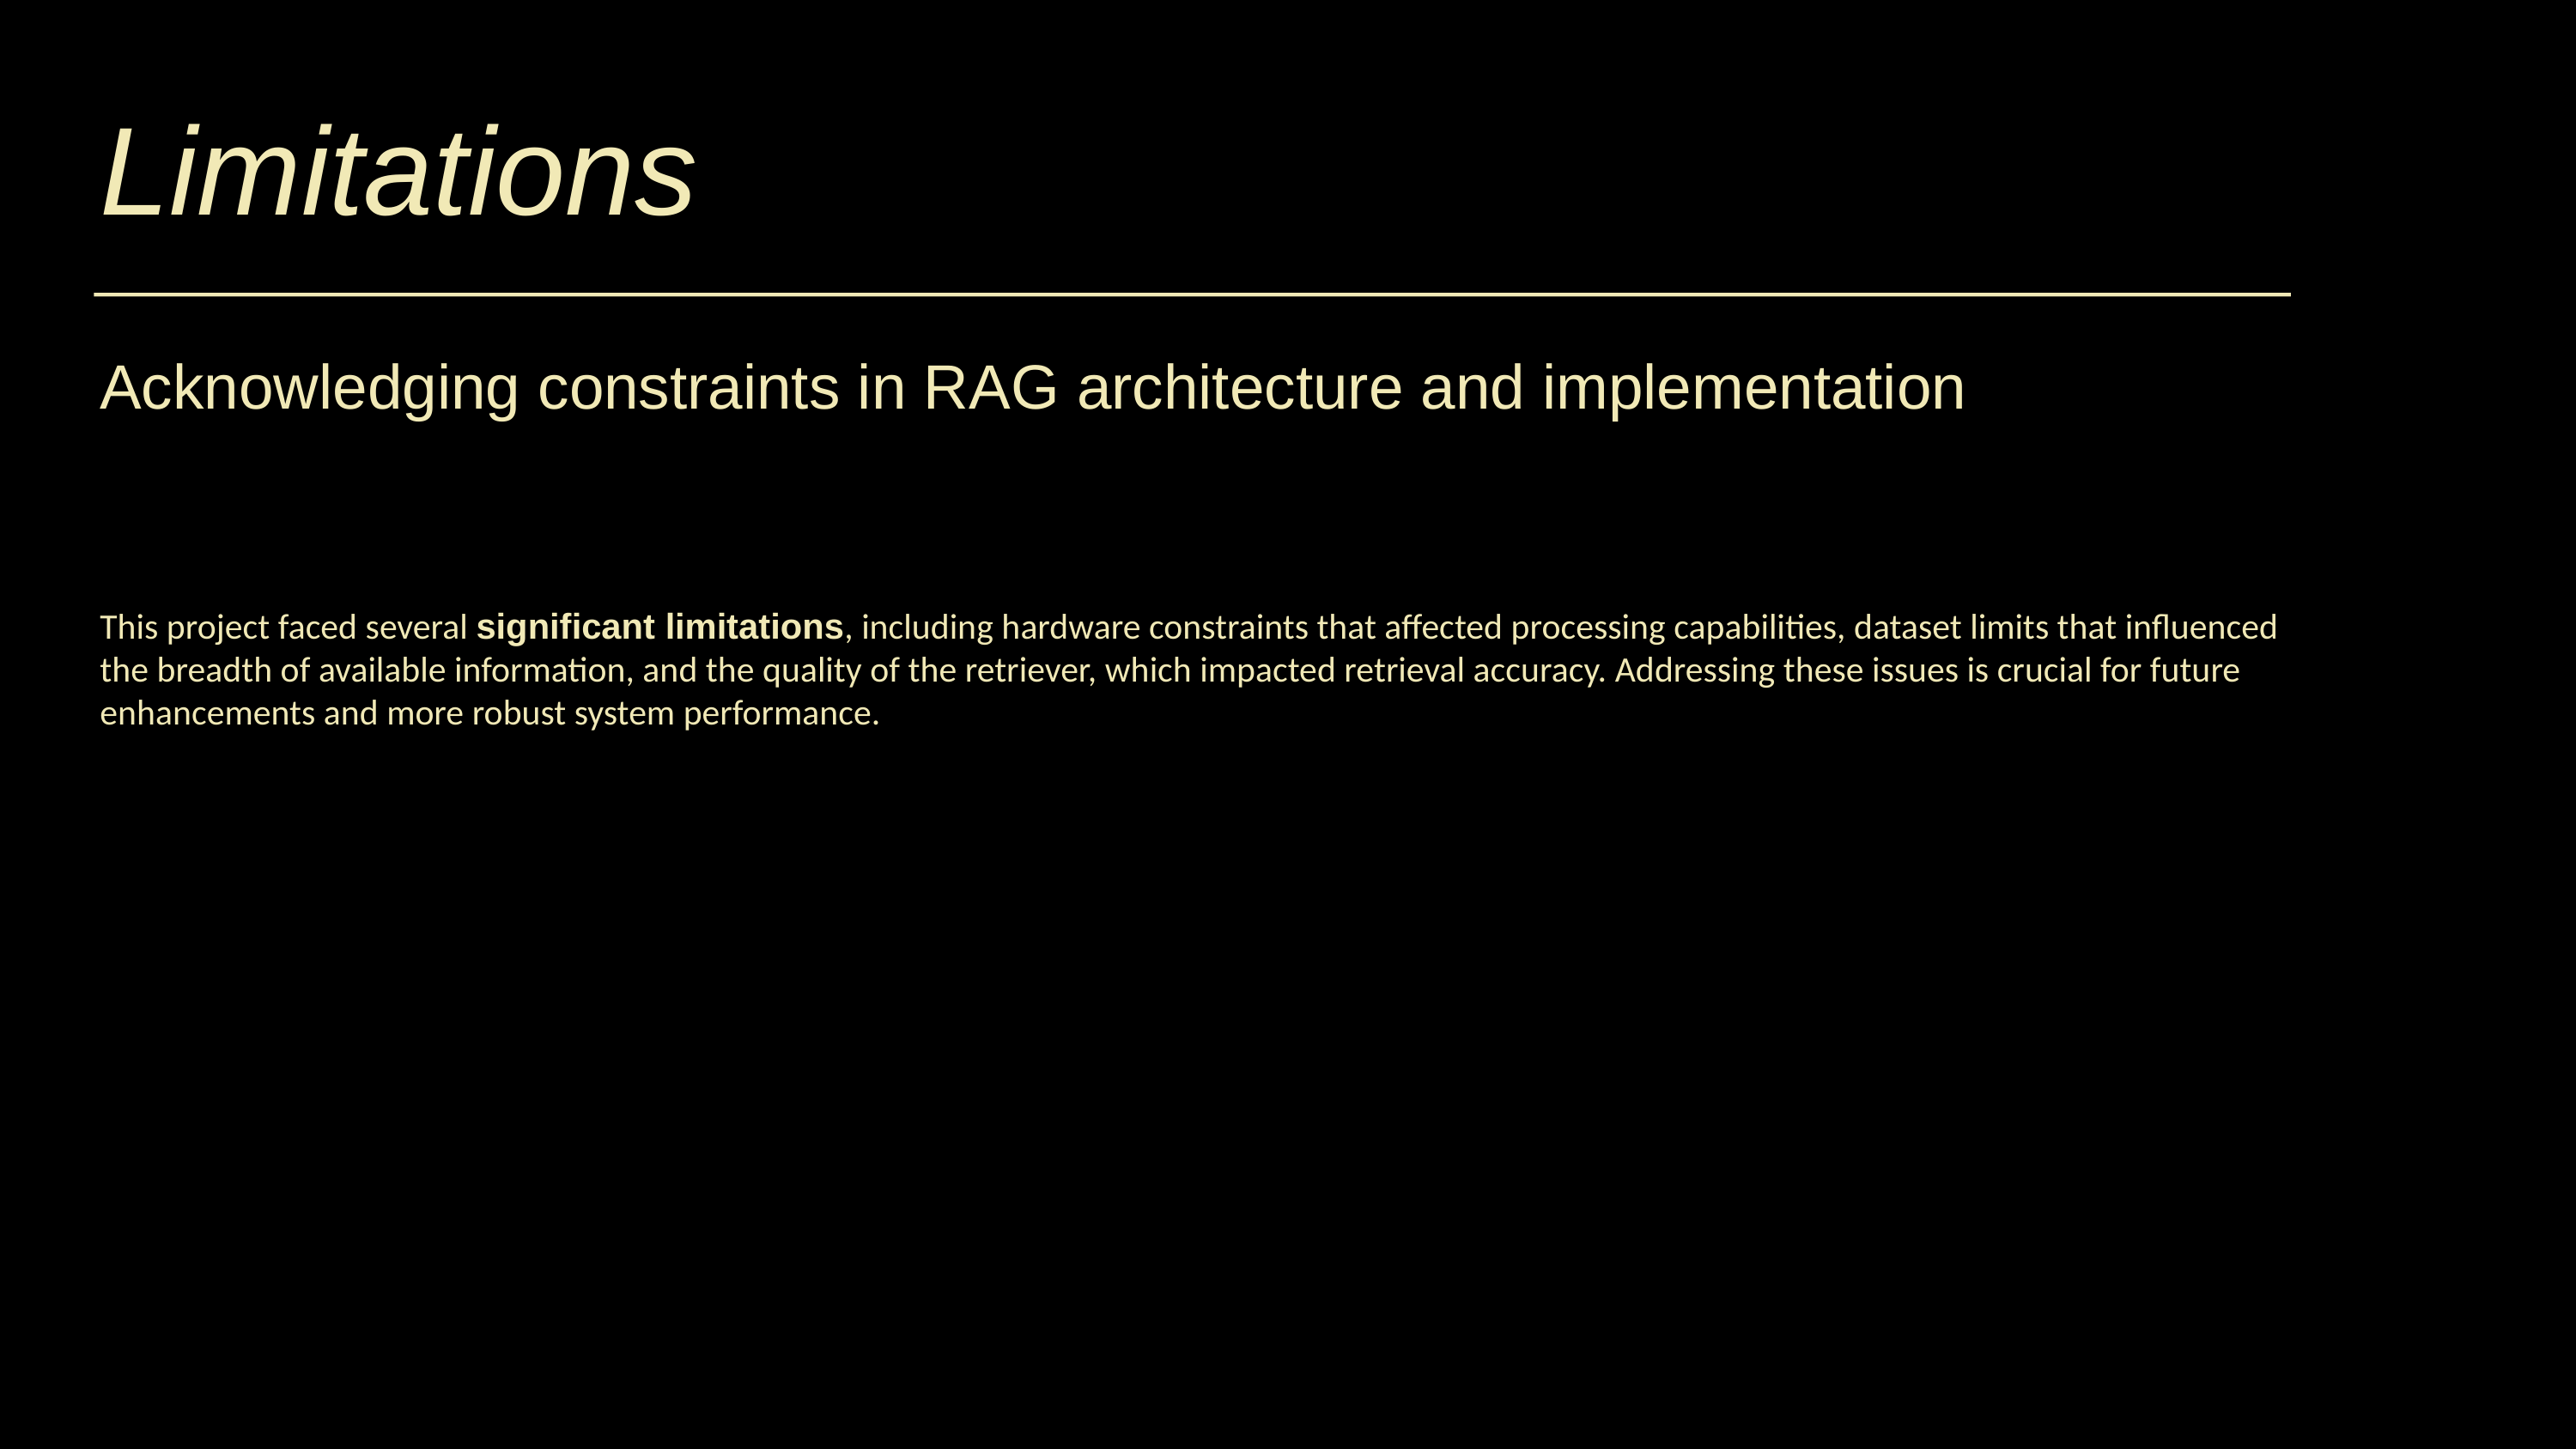

Limitations

Acknowledging constraints in RAG architecture and implementation

This project faced several significant limitations, including hardware constraints that affected processing capabilities, dataset limits that influenced the breadth of available information, and the quality of the retriever, which impacted retrieval accuracy. Addressing these issues is crucial for future enhancements and more robust system performance.